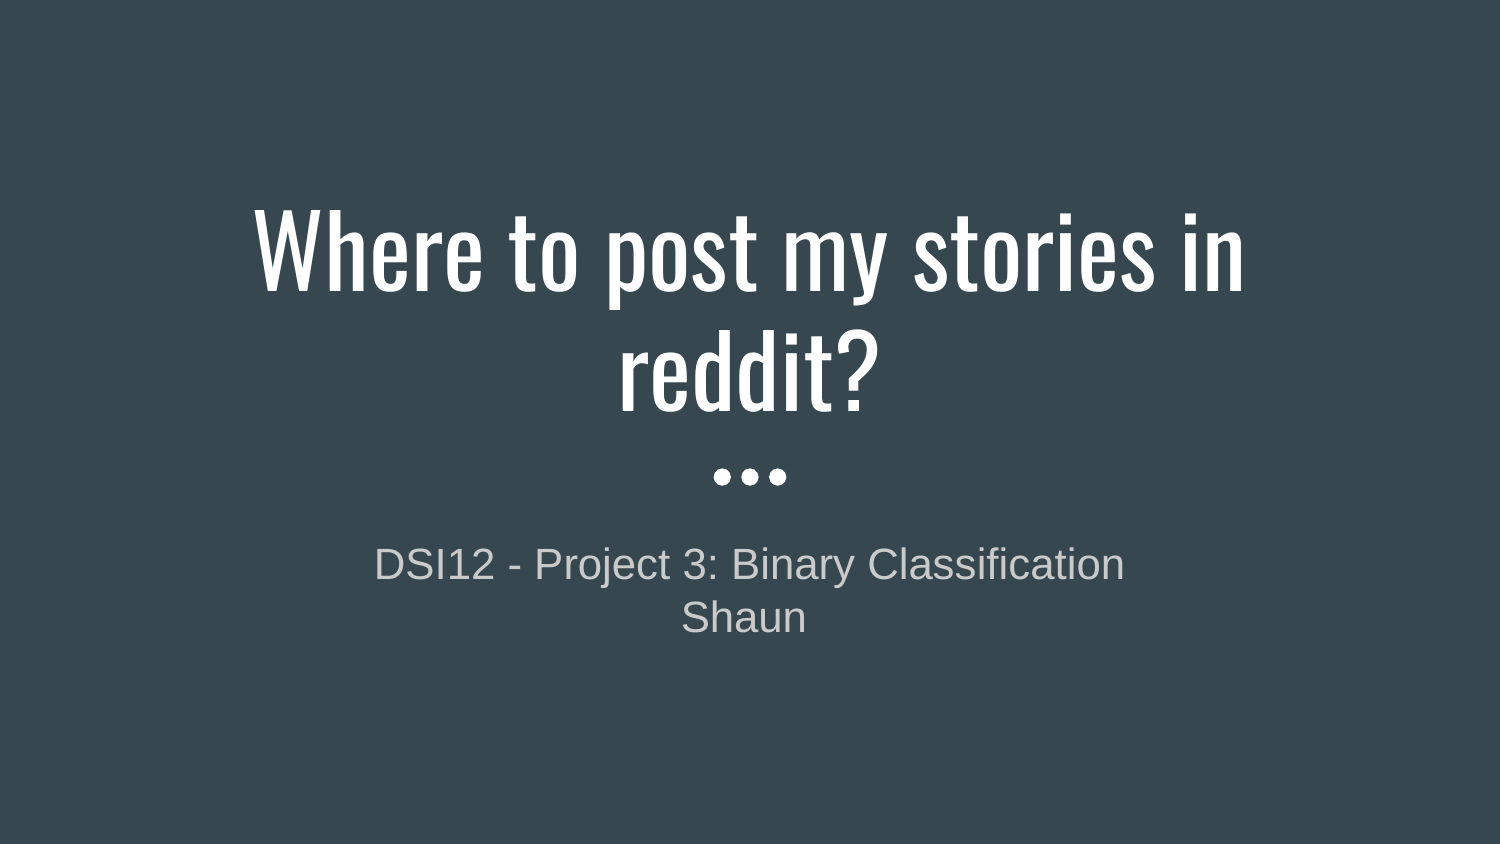

# Where to post my stories in reddit?
DSI12 - Project 3: Binary Classification
Shaun